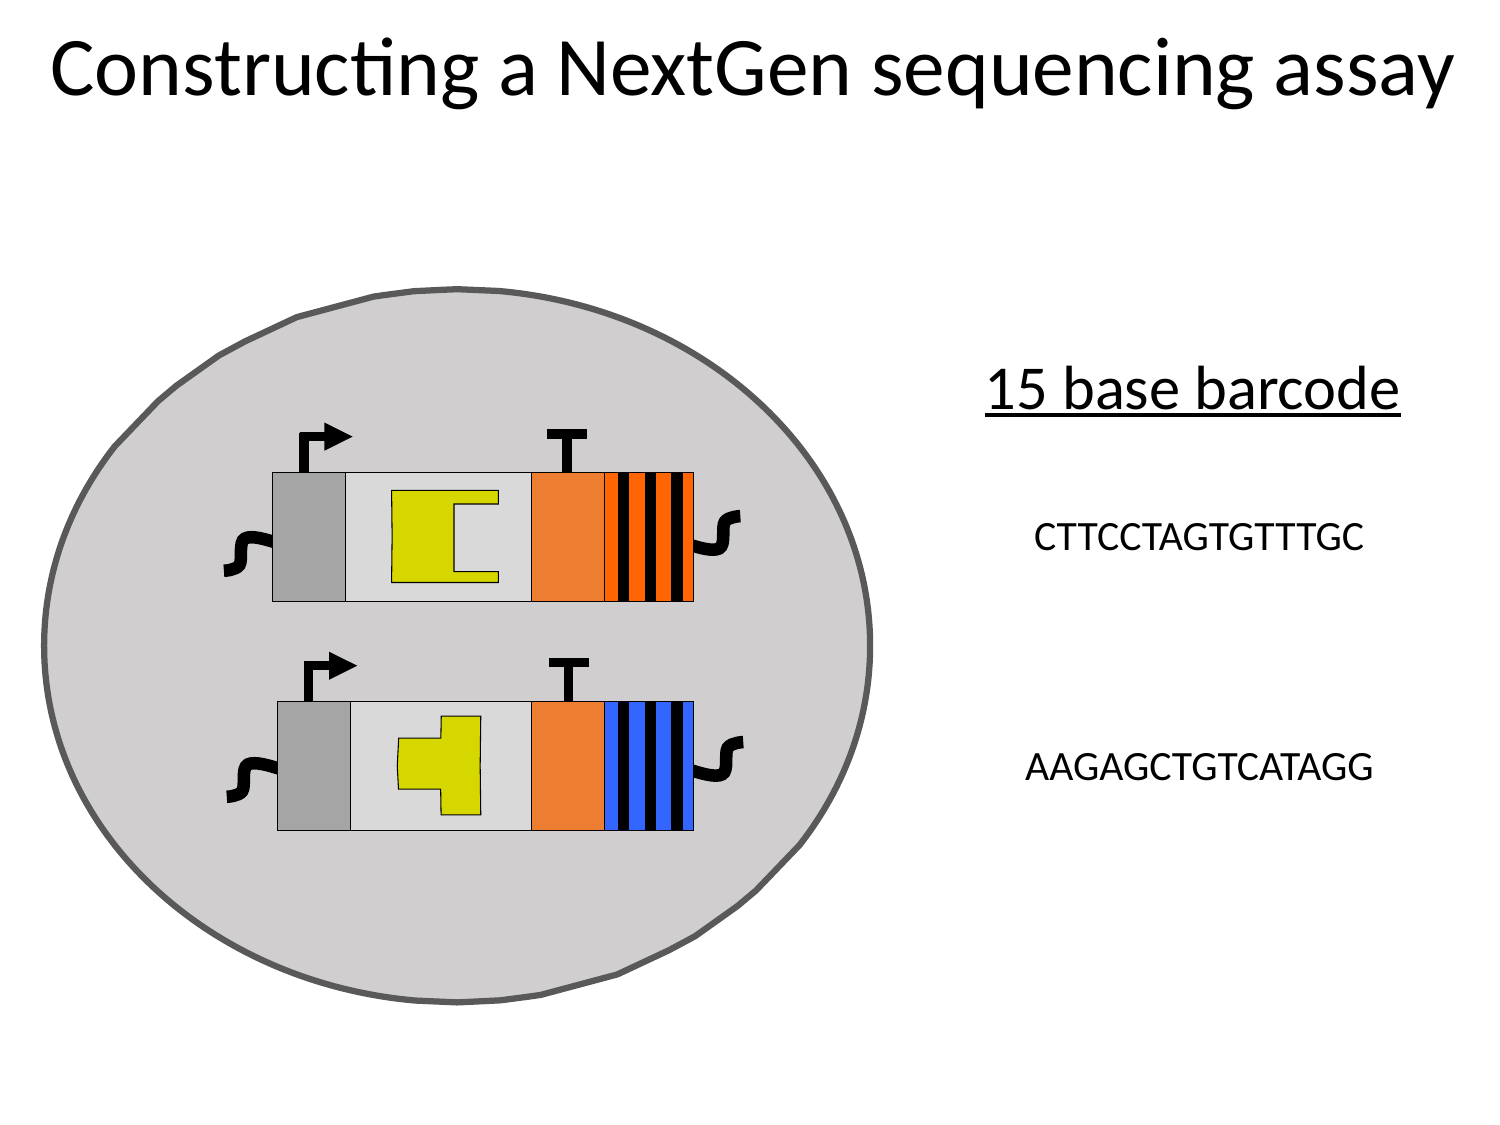

Constructing a NextGen sequencing assay

15 base barcode

CTTCCTAGTGTTTGC

AAGAGCTGTCATAGG